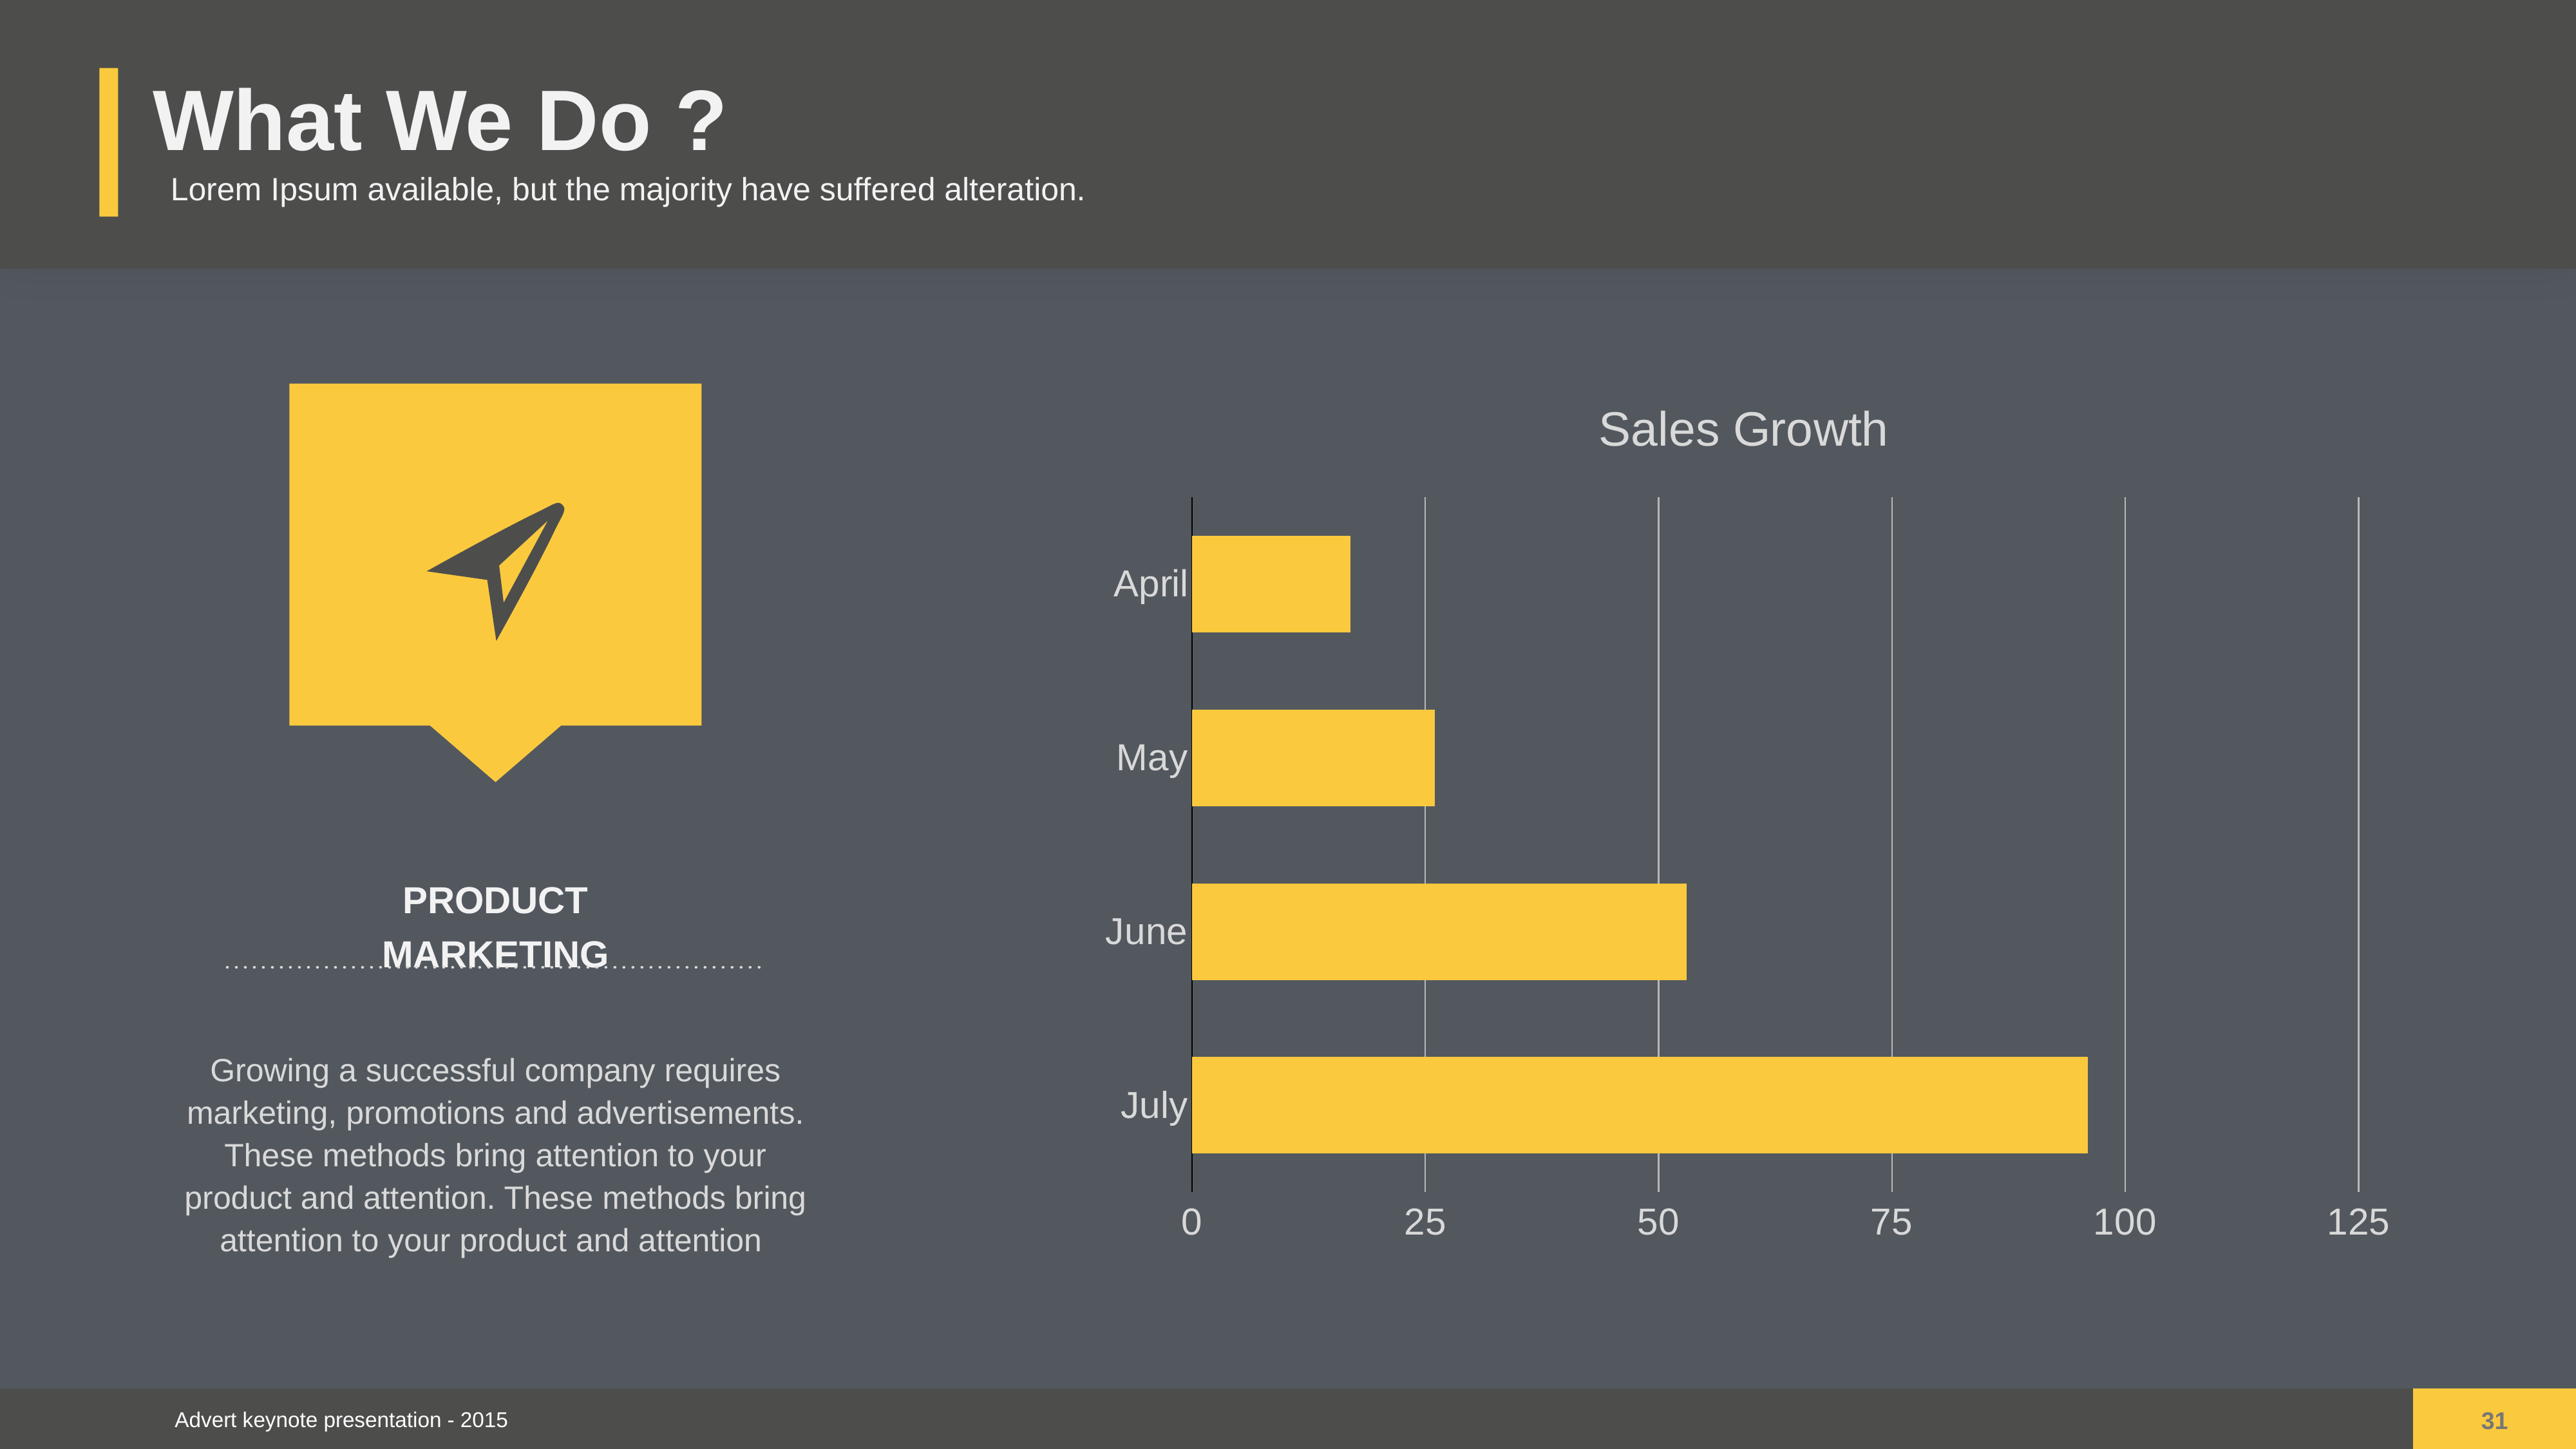

What We Do ?
Lorem Ipsum available, but the majority have suffered alteration.

### Chart: Sales Growth

| Category | Region 1 |
|---|---|
| April | 17.0 |
| May | 26.0 |
| June | 53.0 |
| July | 96.0 |
product marketing

Growing a successful company requires marketing, promotions and advertisements. These methods bring attention to your product and attention. These methods bring attention to your product and attention
31